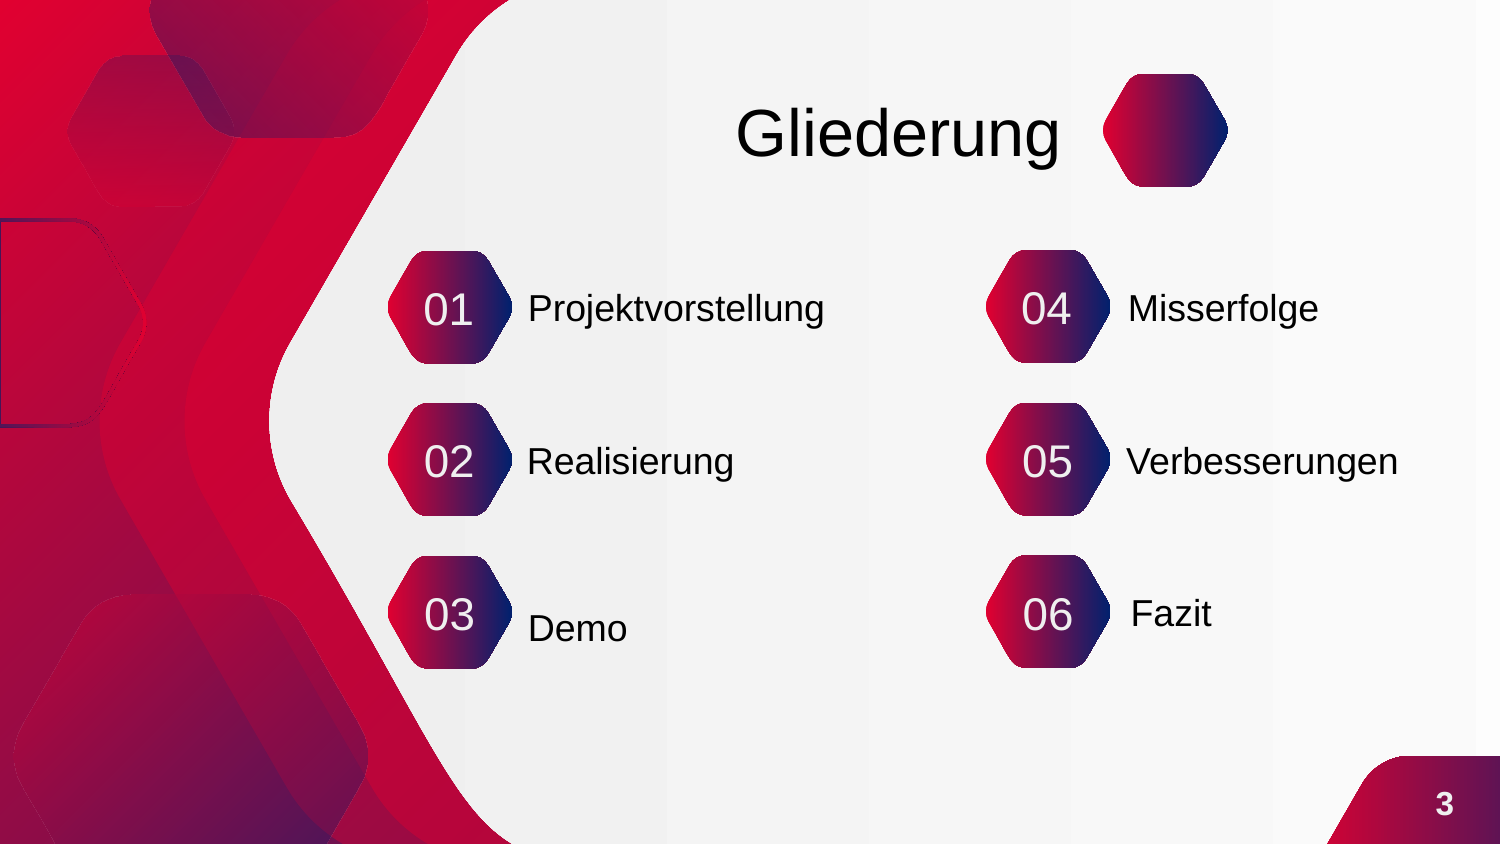

# Gliederung

Projektvorstellung

Misserfolge

04
01
Verbesserungen
05

02

Realisierung
06

Fazit
03

Demo
3